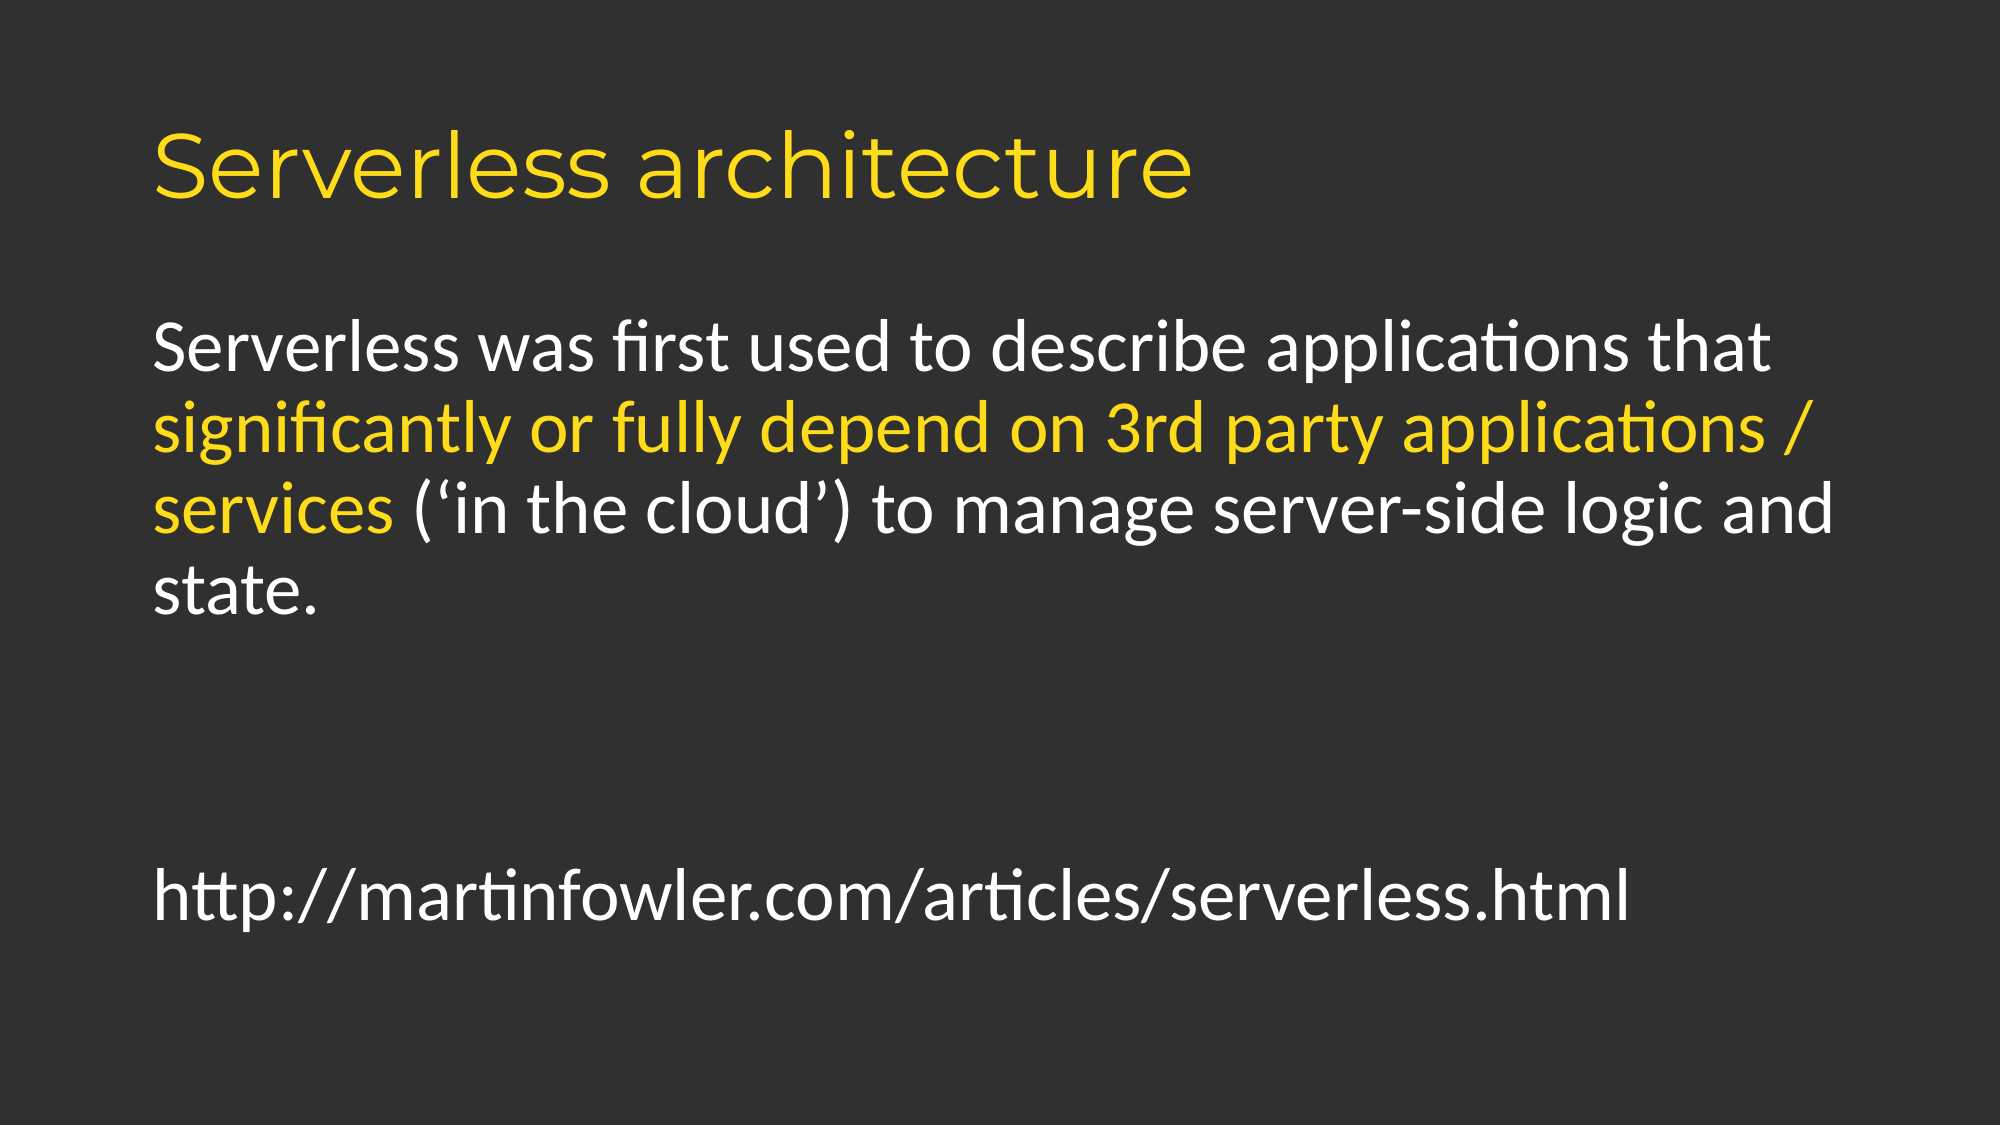

# Serverless architecture
Serverless was first used to describe applications that significantly or fully depend on 3rd party applications / services (‘in the cloud’) to manage server-side logic and state.

http://martinfowler.com/articles/serverless.html